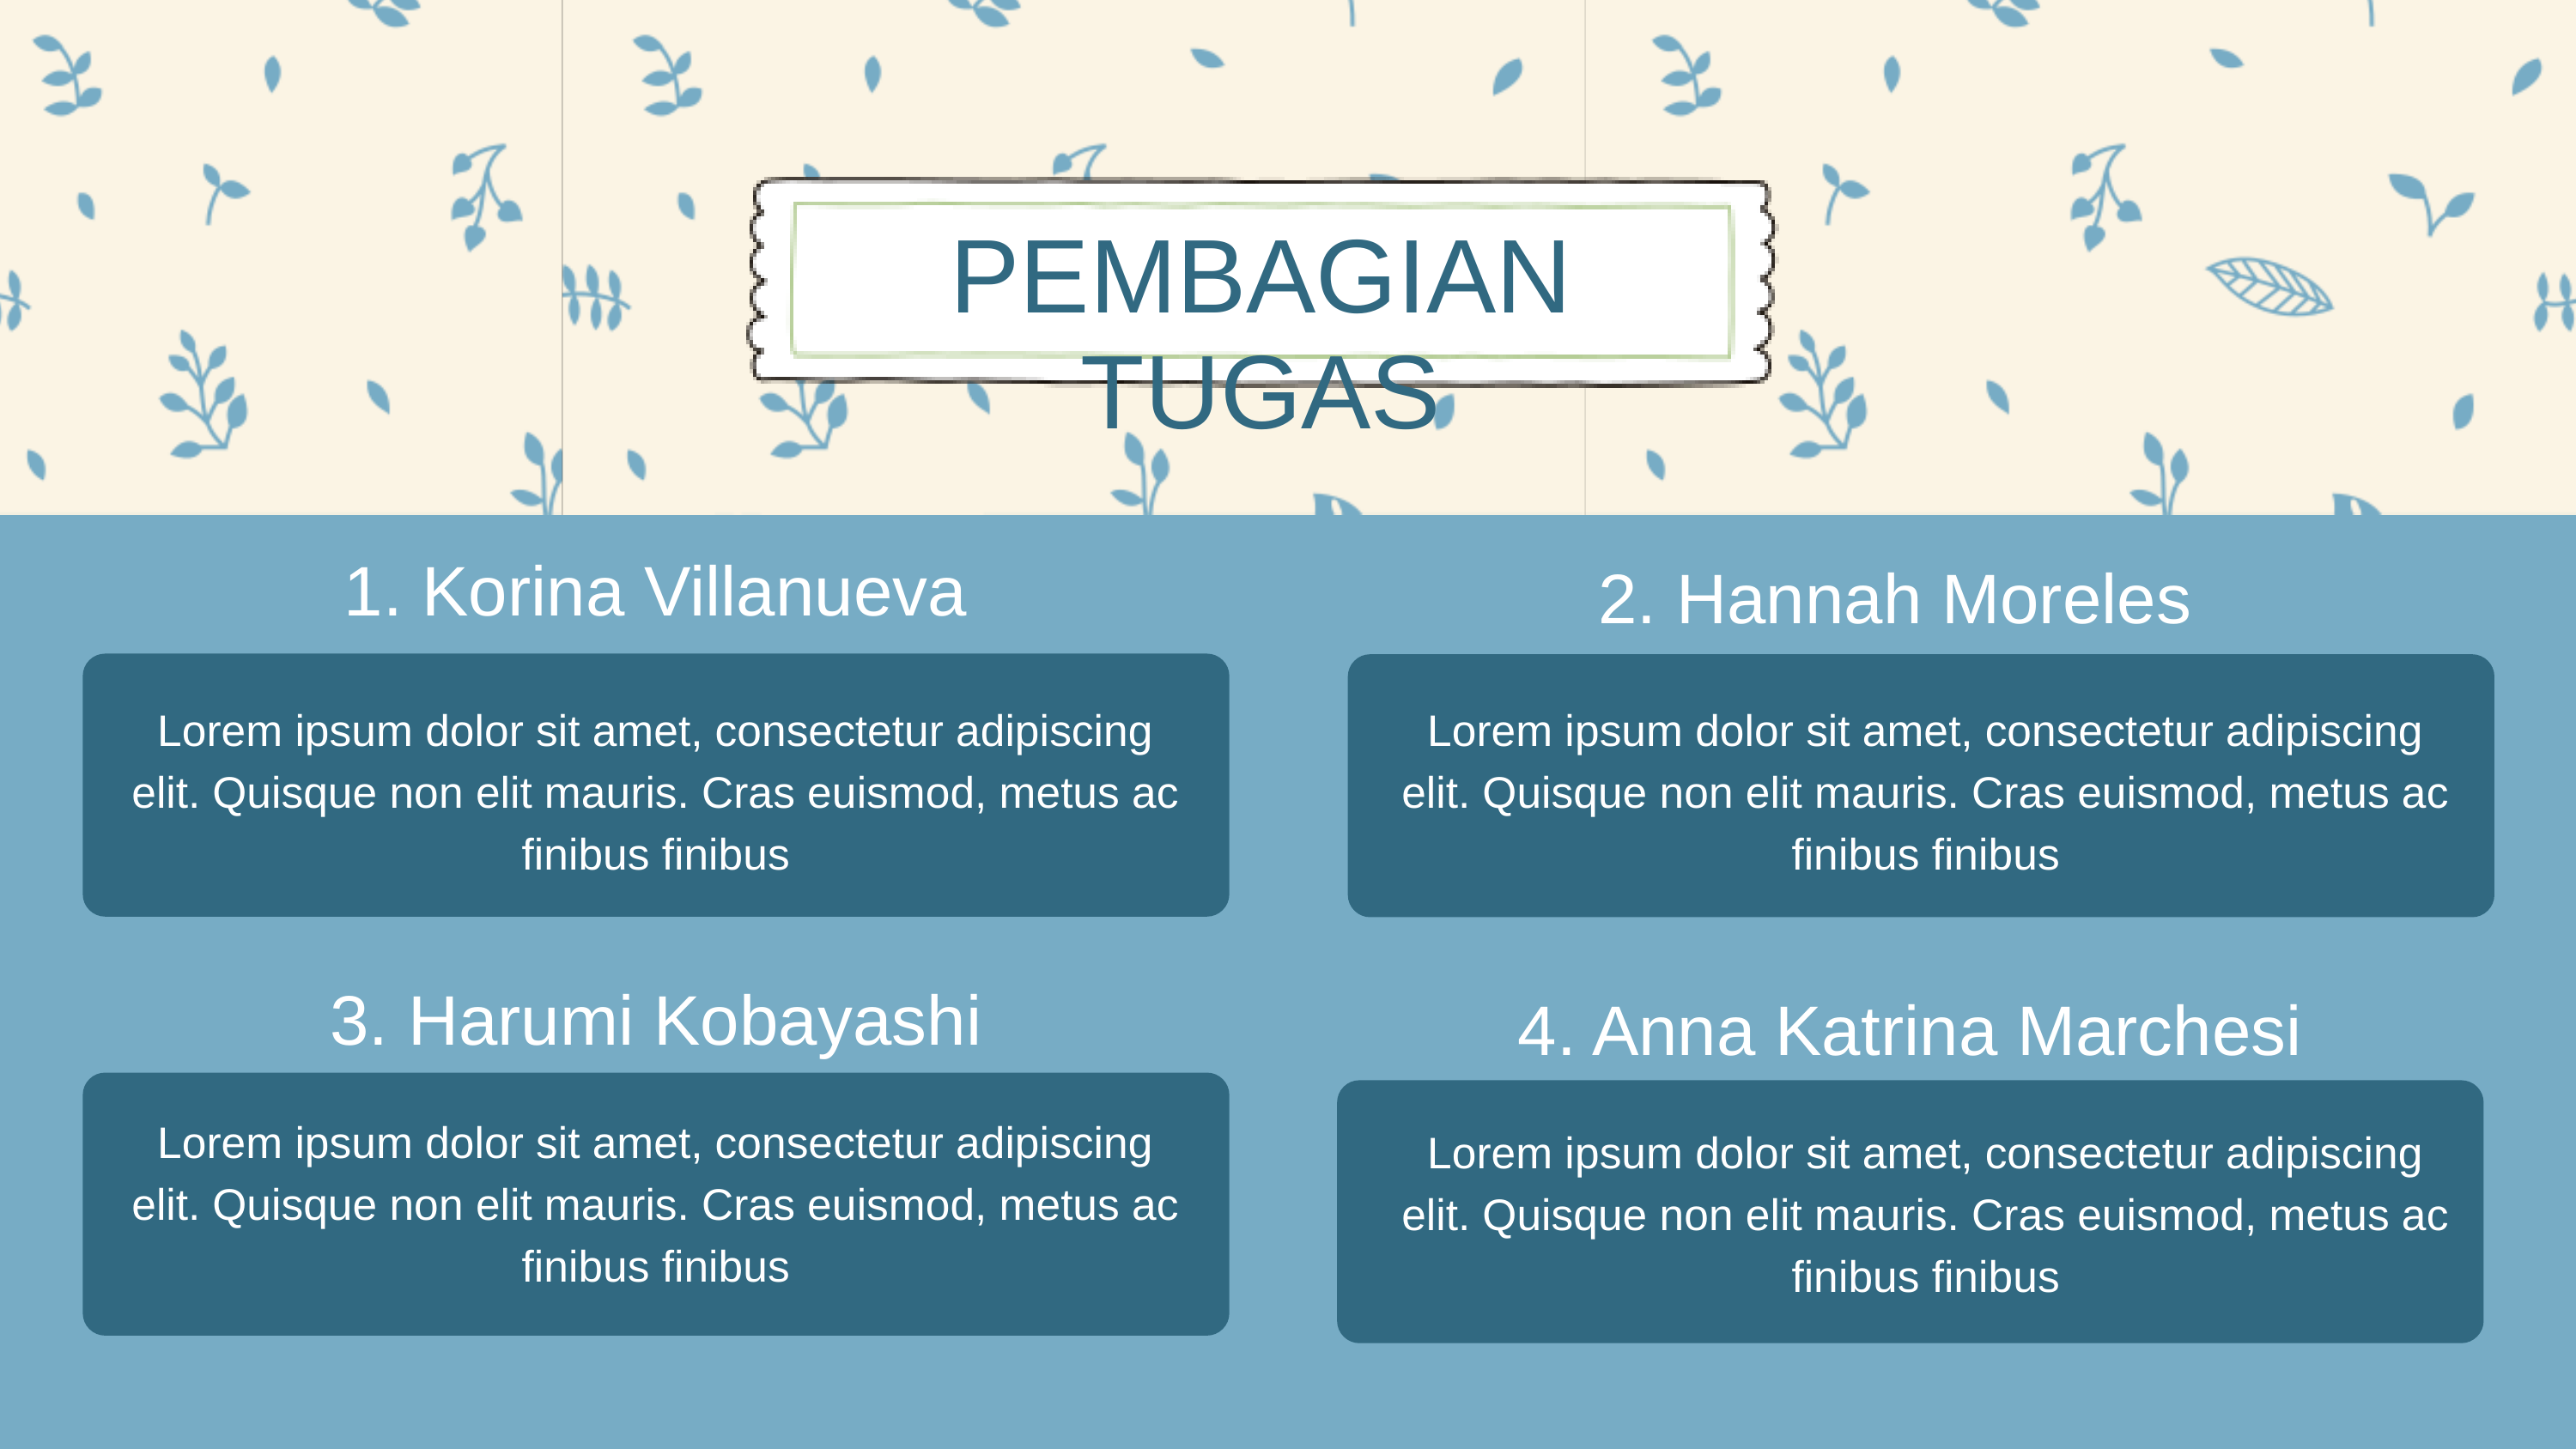

PEMBAGIAN TUGAS
1. Korina Villanueva
2. Hannah Moreles

Lorem ipsum dolor sit amet, consectetur adipiscing elit. Quisque non elit mauris. Cras euismod, metus ac finibus finibus
Lorem ipsum dolor sit amet, consectetur adipiscing elit. Quisque non elit mauris. Cras euismod, metus ac finibus finibus
3. Harumi Kobayashi
4. Anna Katrina Marchesi

Lorem ipsum dolor sit amet, consectetur adipiscing elit. Quisque non elit mauris. Cras euismod, metus ac finibus finibus
Lorem ipsum dolor sit amet, consectetur adipiscing elit. Quisque non elit mauris. Cras euismod, metus ac finibus finibus